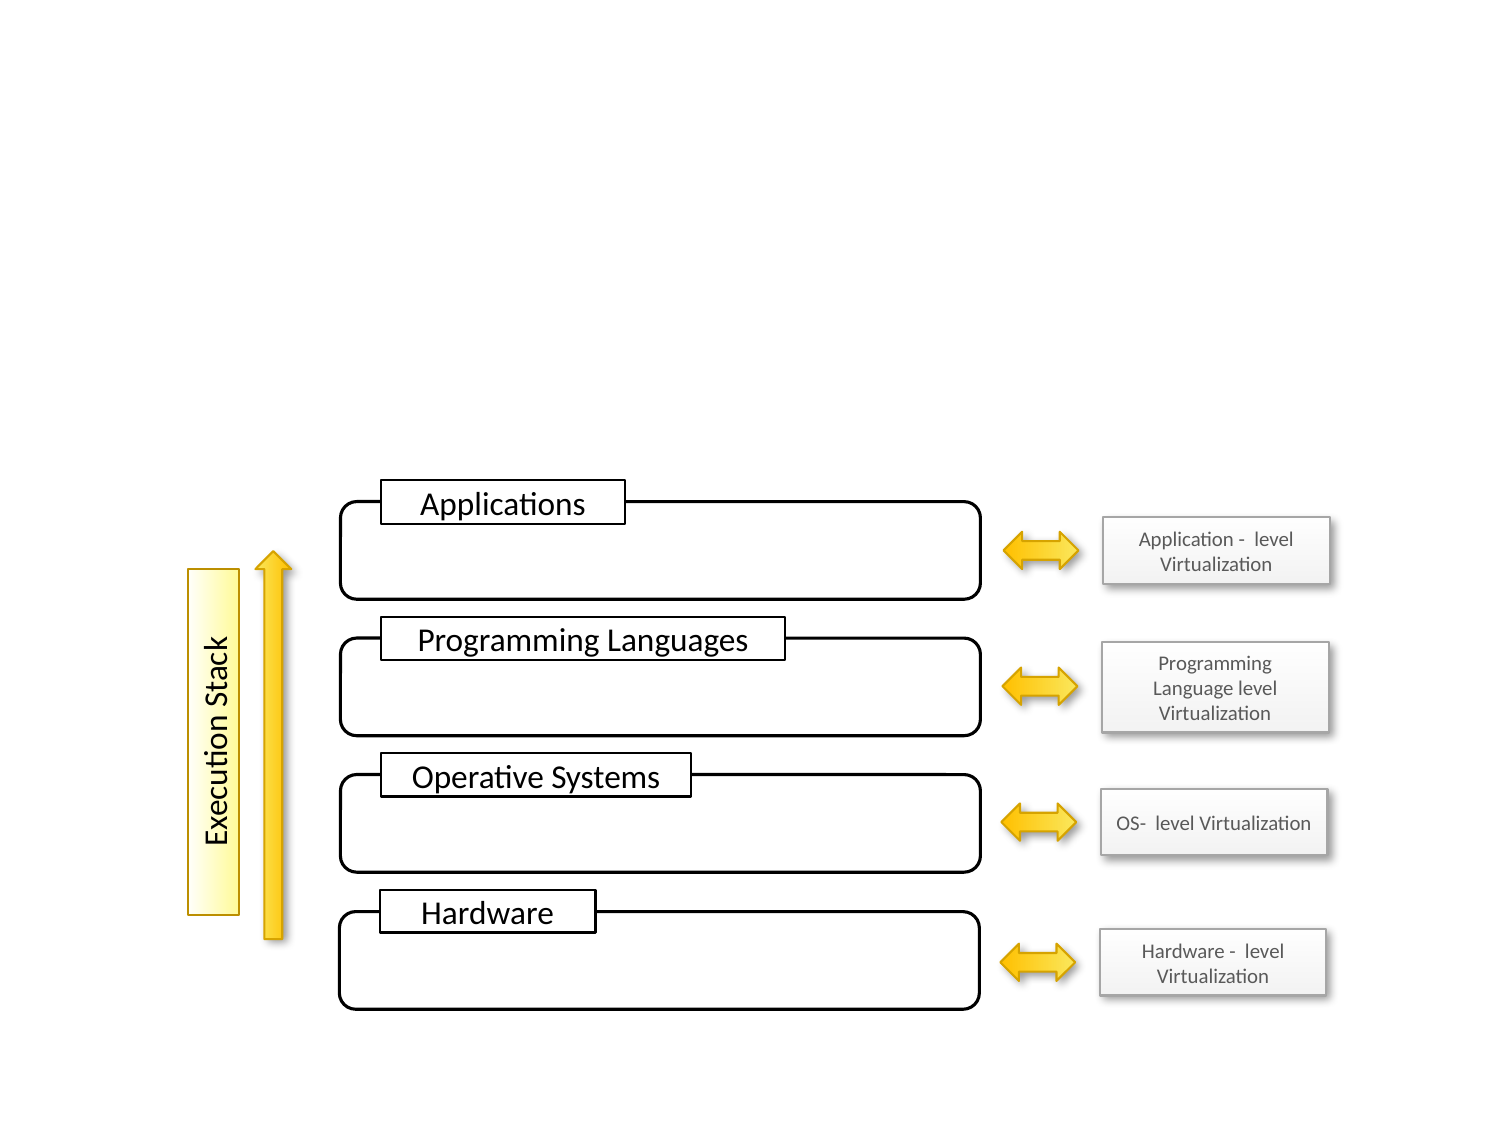

Applications

Application -  level Virtualization
Programming Languages

Programming Language level Virtualization

Execution Stack

Operative Systems

OS-  level Virtualization
Hardware

Hardware -  level Virtualization